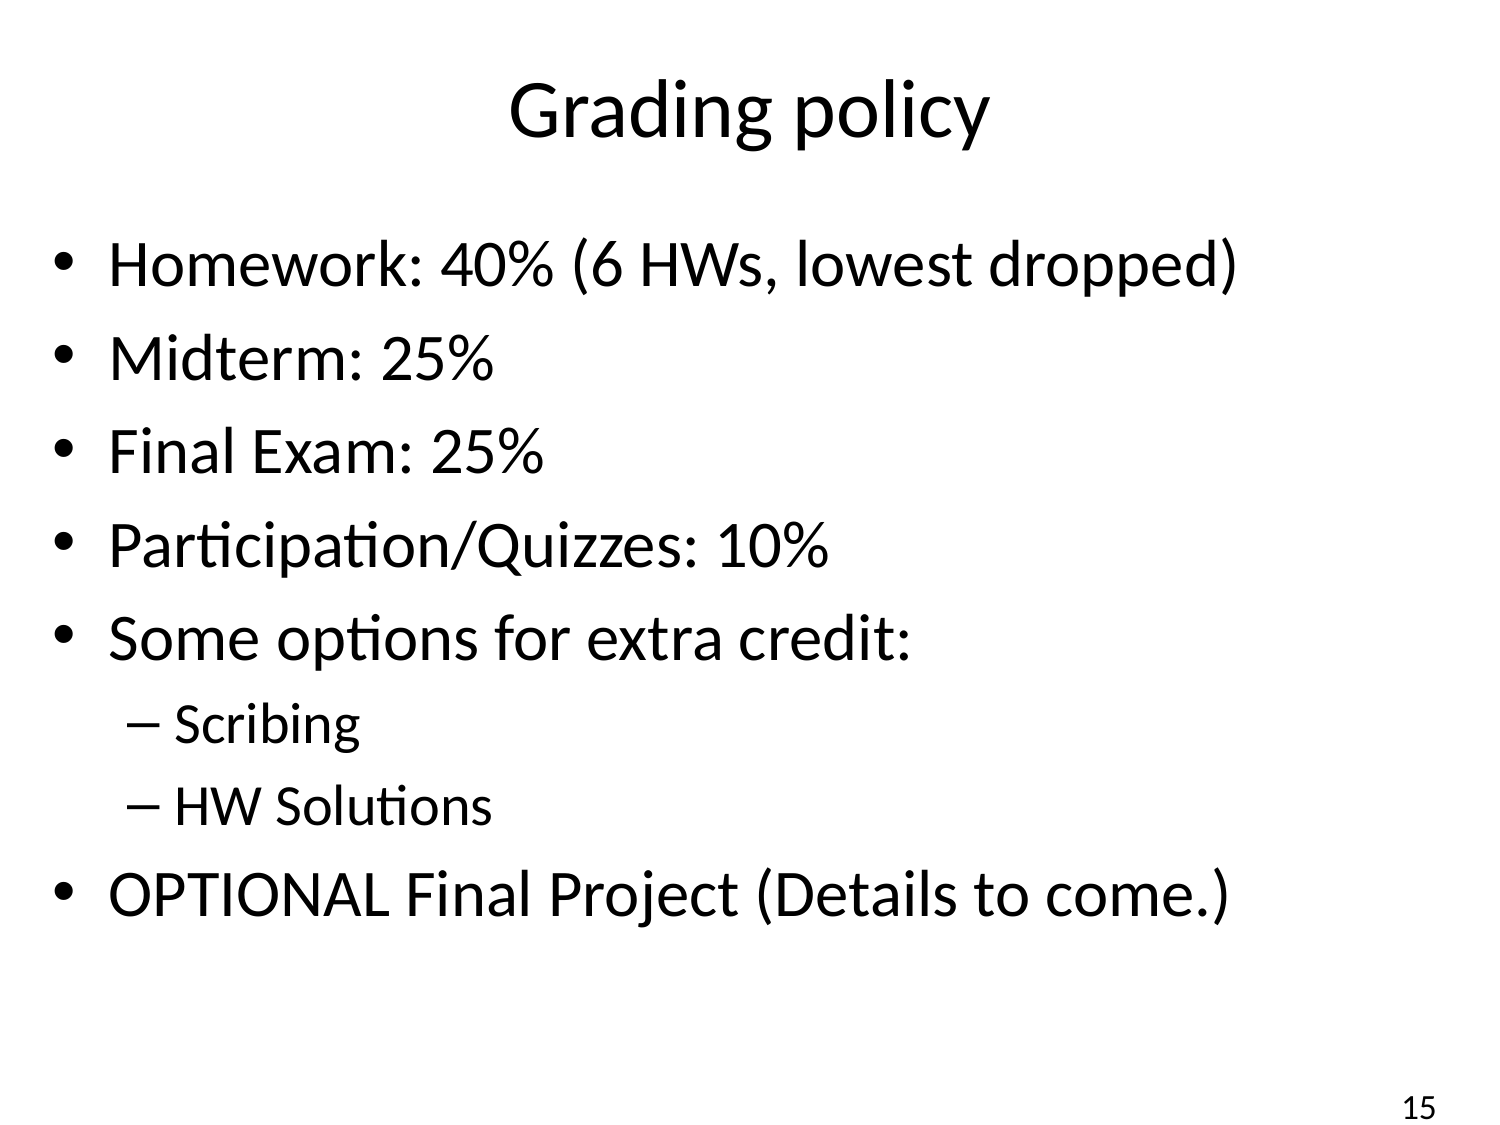

# Grading policy
Homework: 40% (6 HWs, lowest dropped)
Midterm: 25%
Final Exam: 25%
Participation/Quizzes: 10%
Some options for extra credit:
Scribing
HW Solutions
OPTIONAL Final Project (Details to come.)